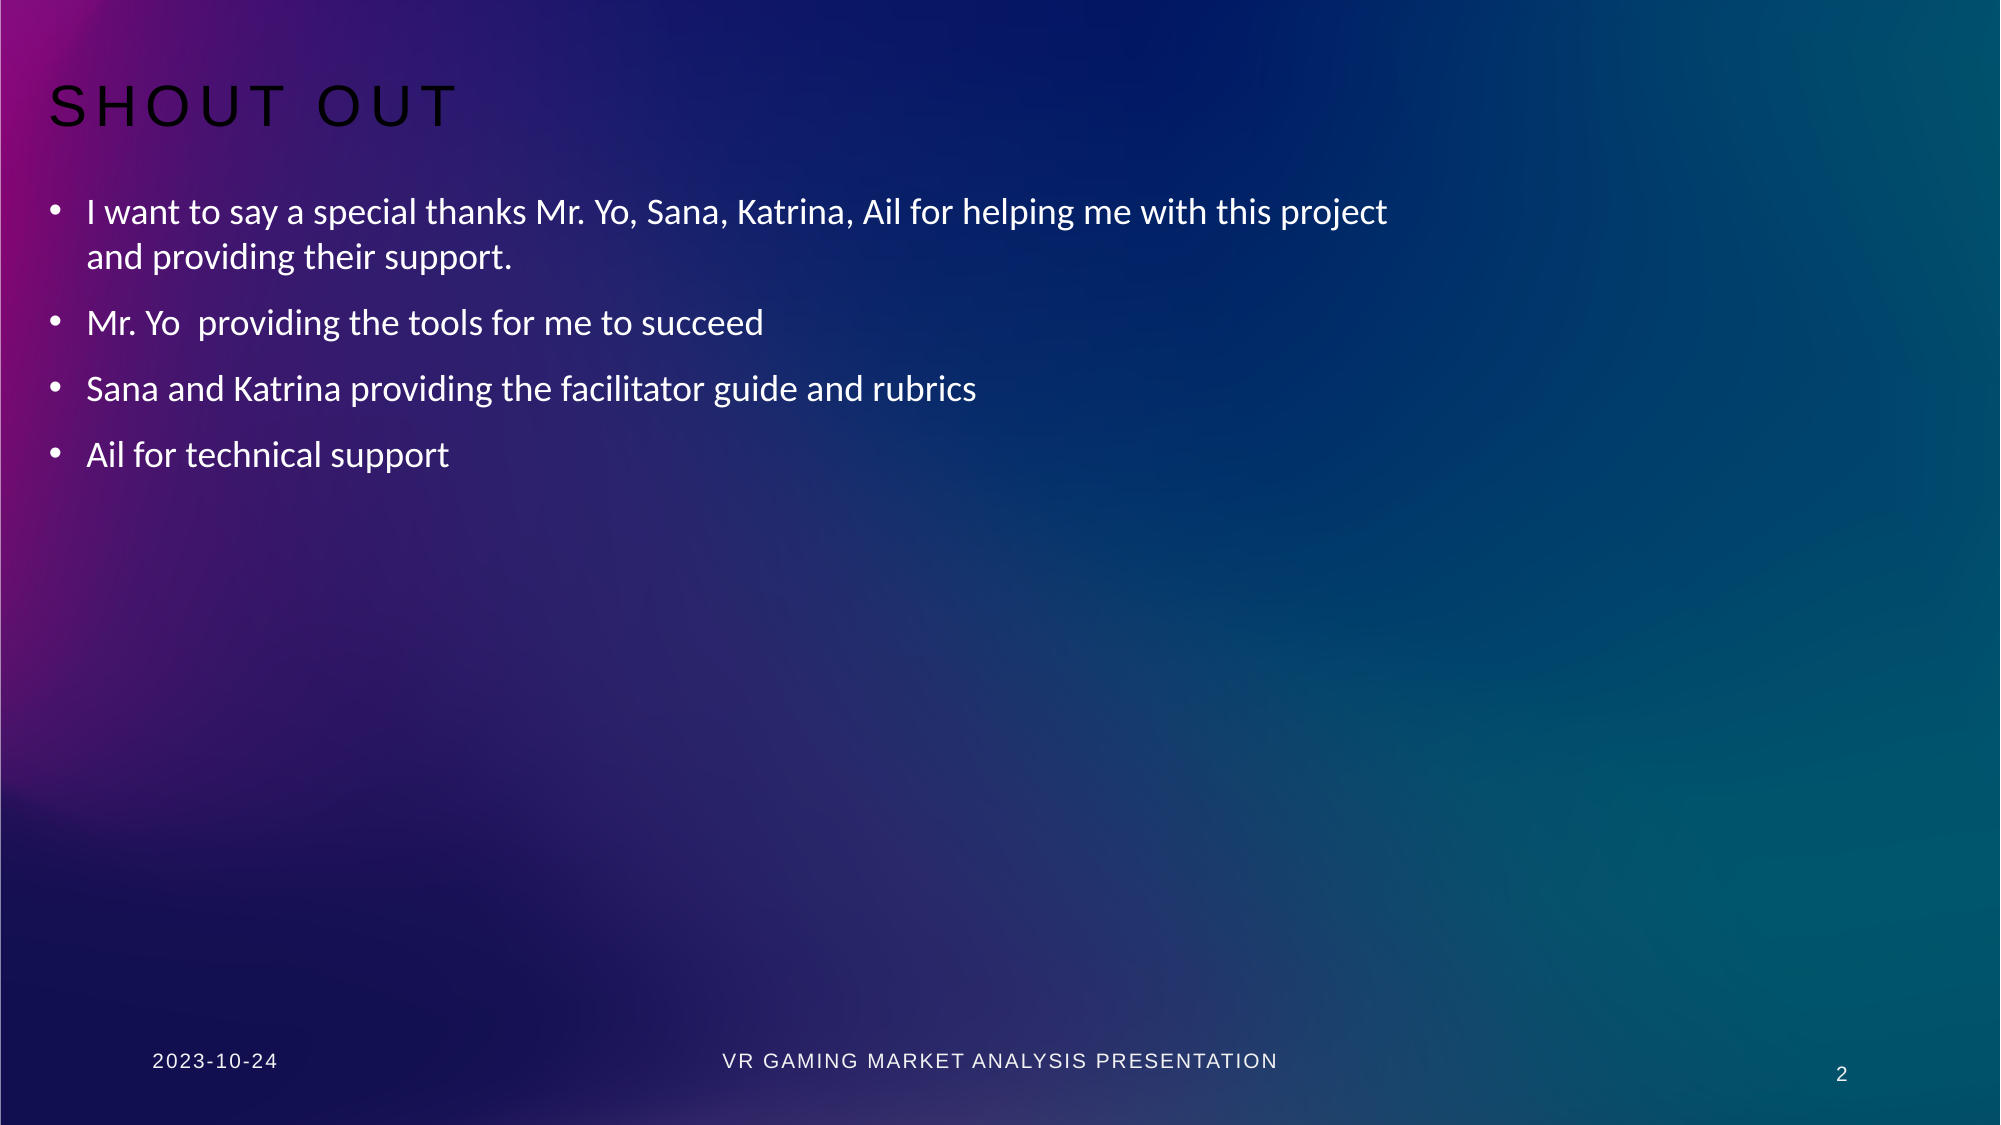

# Shout out
I want to say a special thanks Mr. Yo, Sana, Katrina, Ail for helping me with this project and providing their support.
Mr. Yo  providing the tools for me to succeed
Sana and Katrina providing the facilitator guide and rubrics
Ail for technical support

2023-10-24

VR Gaming Market analysis Presentation

2